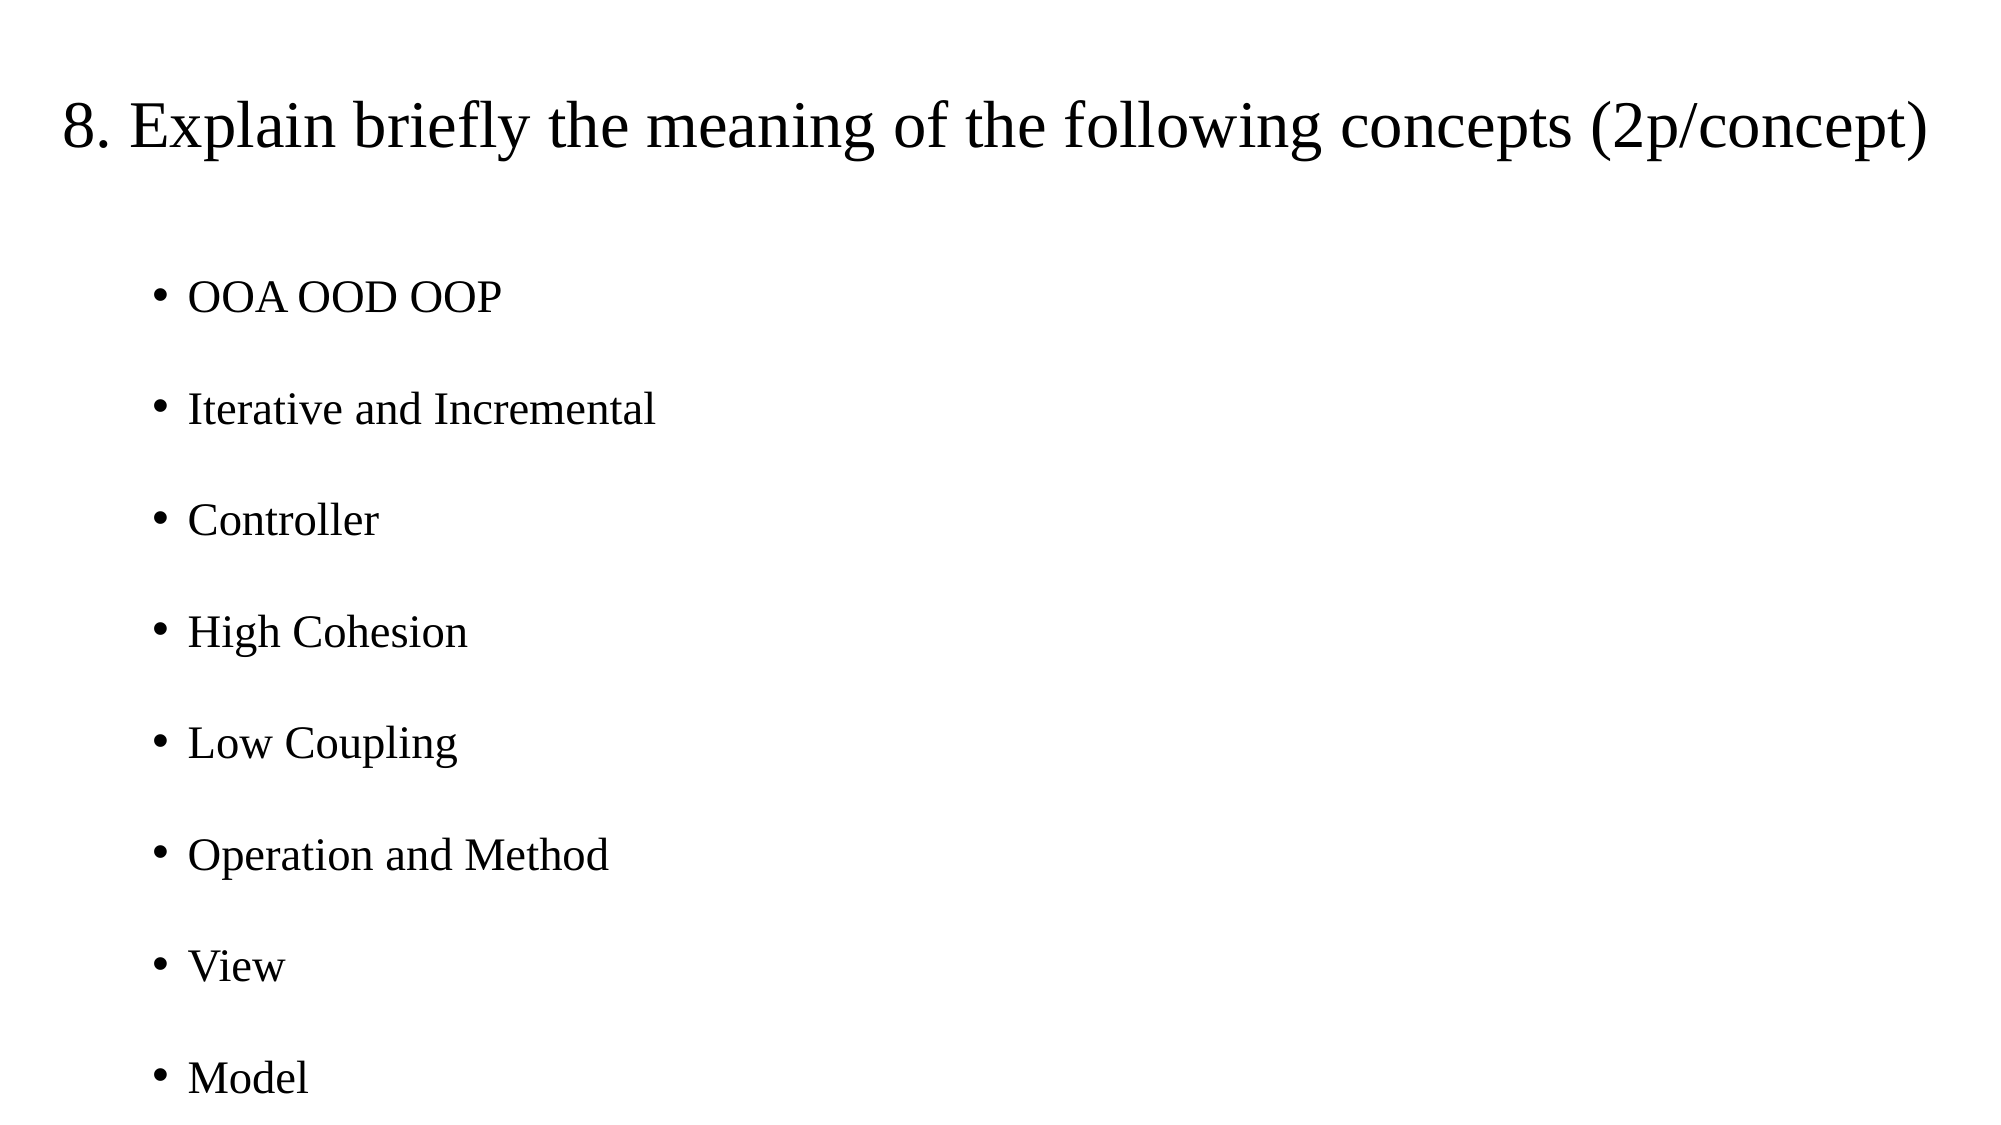

# 8. Explain briefly the meaning of the following concepts (2p/concept)
OOA OOD OOP
Iterative and Incremental
Controller
High Cohesion
Low Coupling
Operation and Method
View
Model